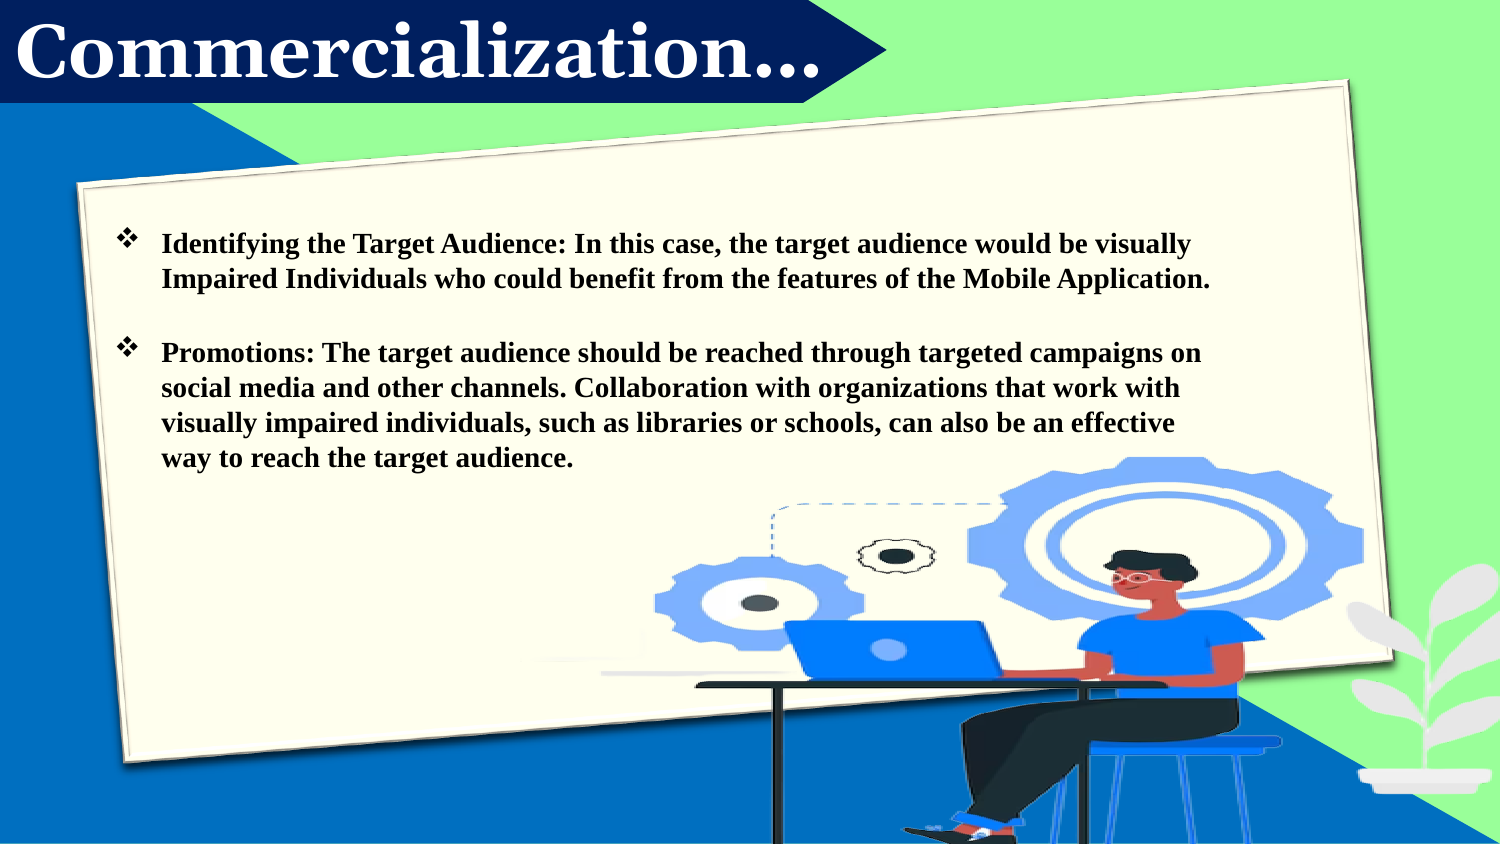

Commercialization…

Identifying the Target Audience: In this case, the target audience would be visually Impaired Individuals who could benefit from the features of the Mobile Application.

Promotions: The target audience should be reached through targeted campaigns on social media and other channels. Collaboration with organizations that work with visually impaired individuals, such as libraries or schools, can also be an effective way to reach the target audience.